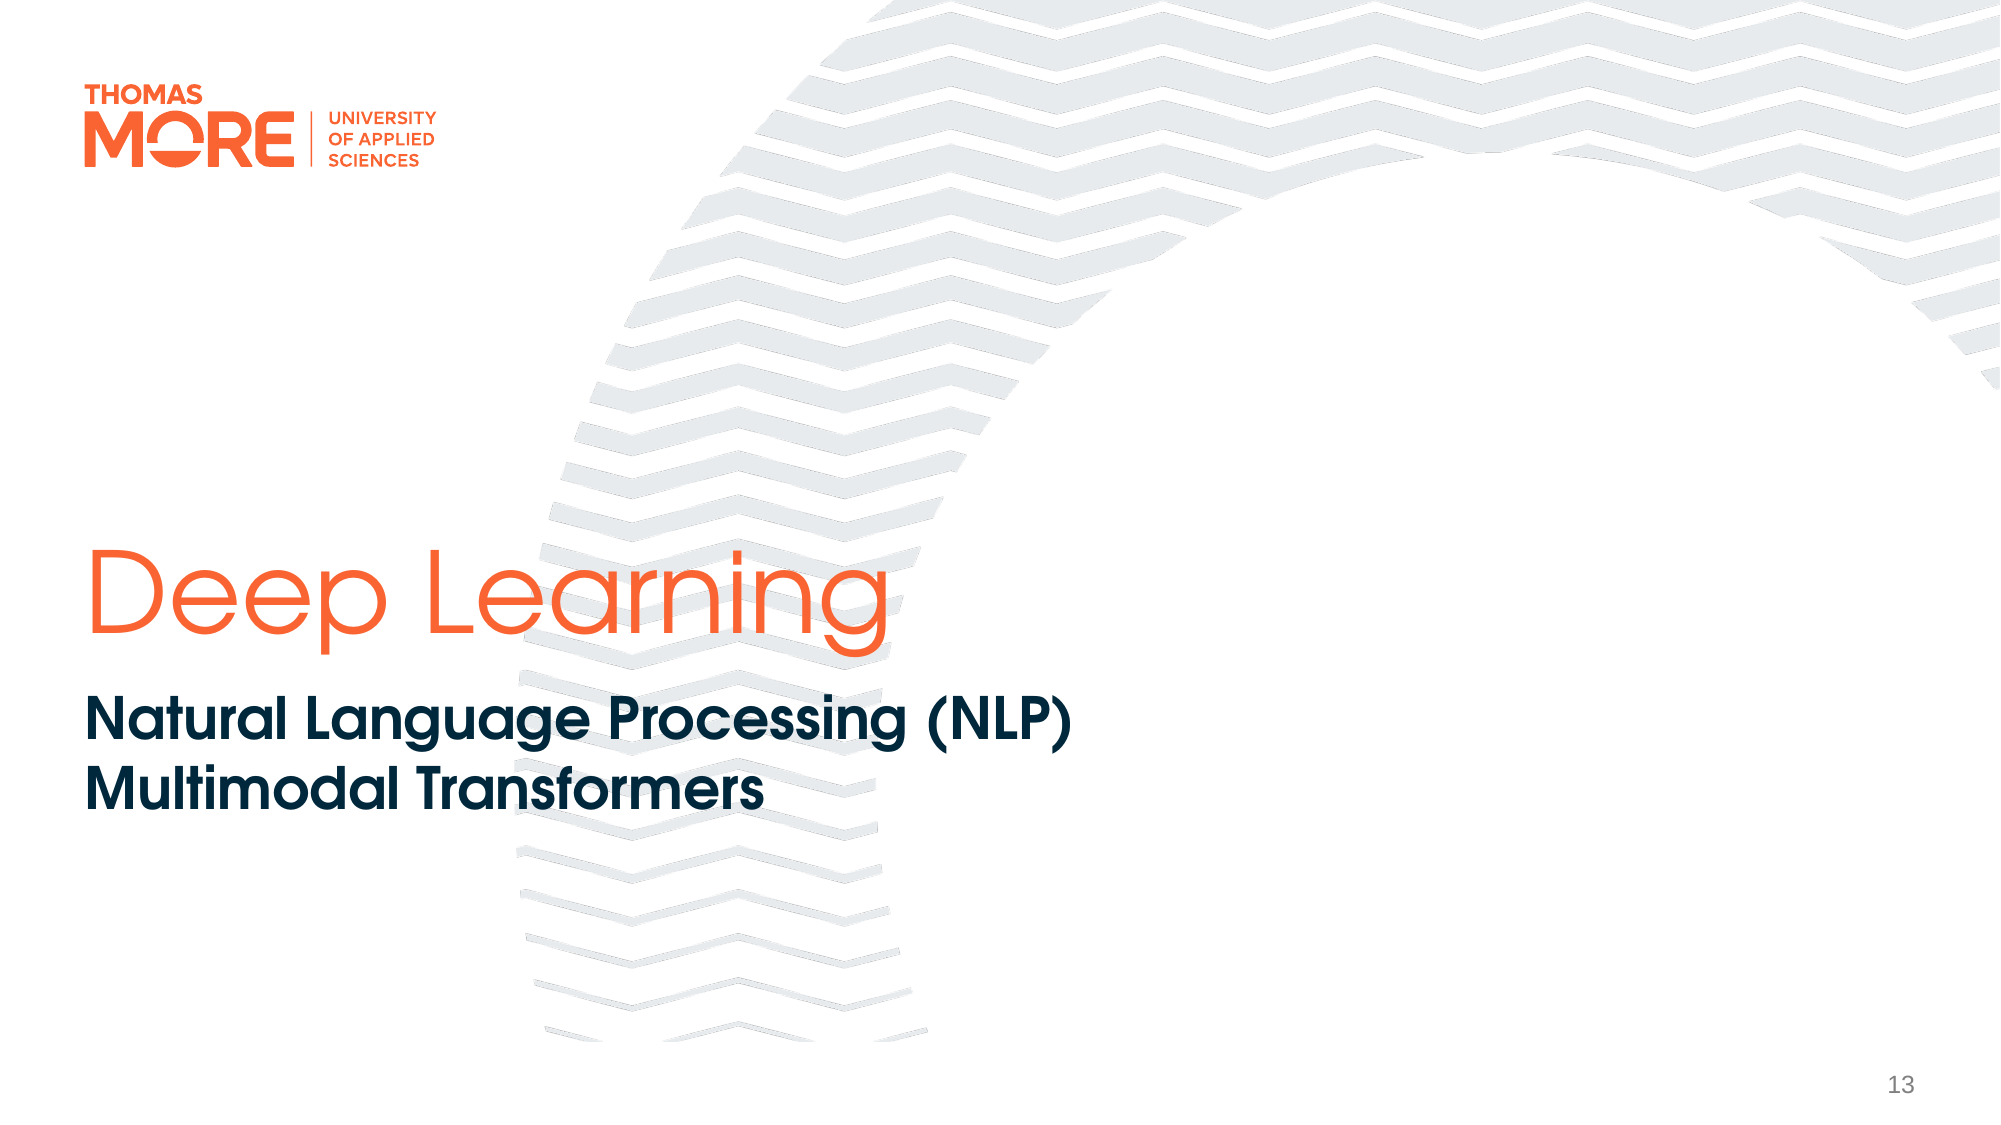

# Deep Learning
Natural Language Processing (NLP)
Multimodal Transformers

13